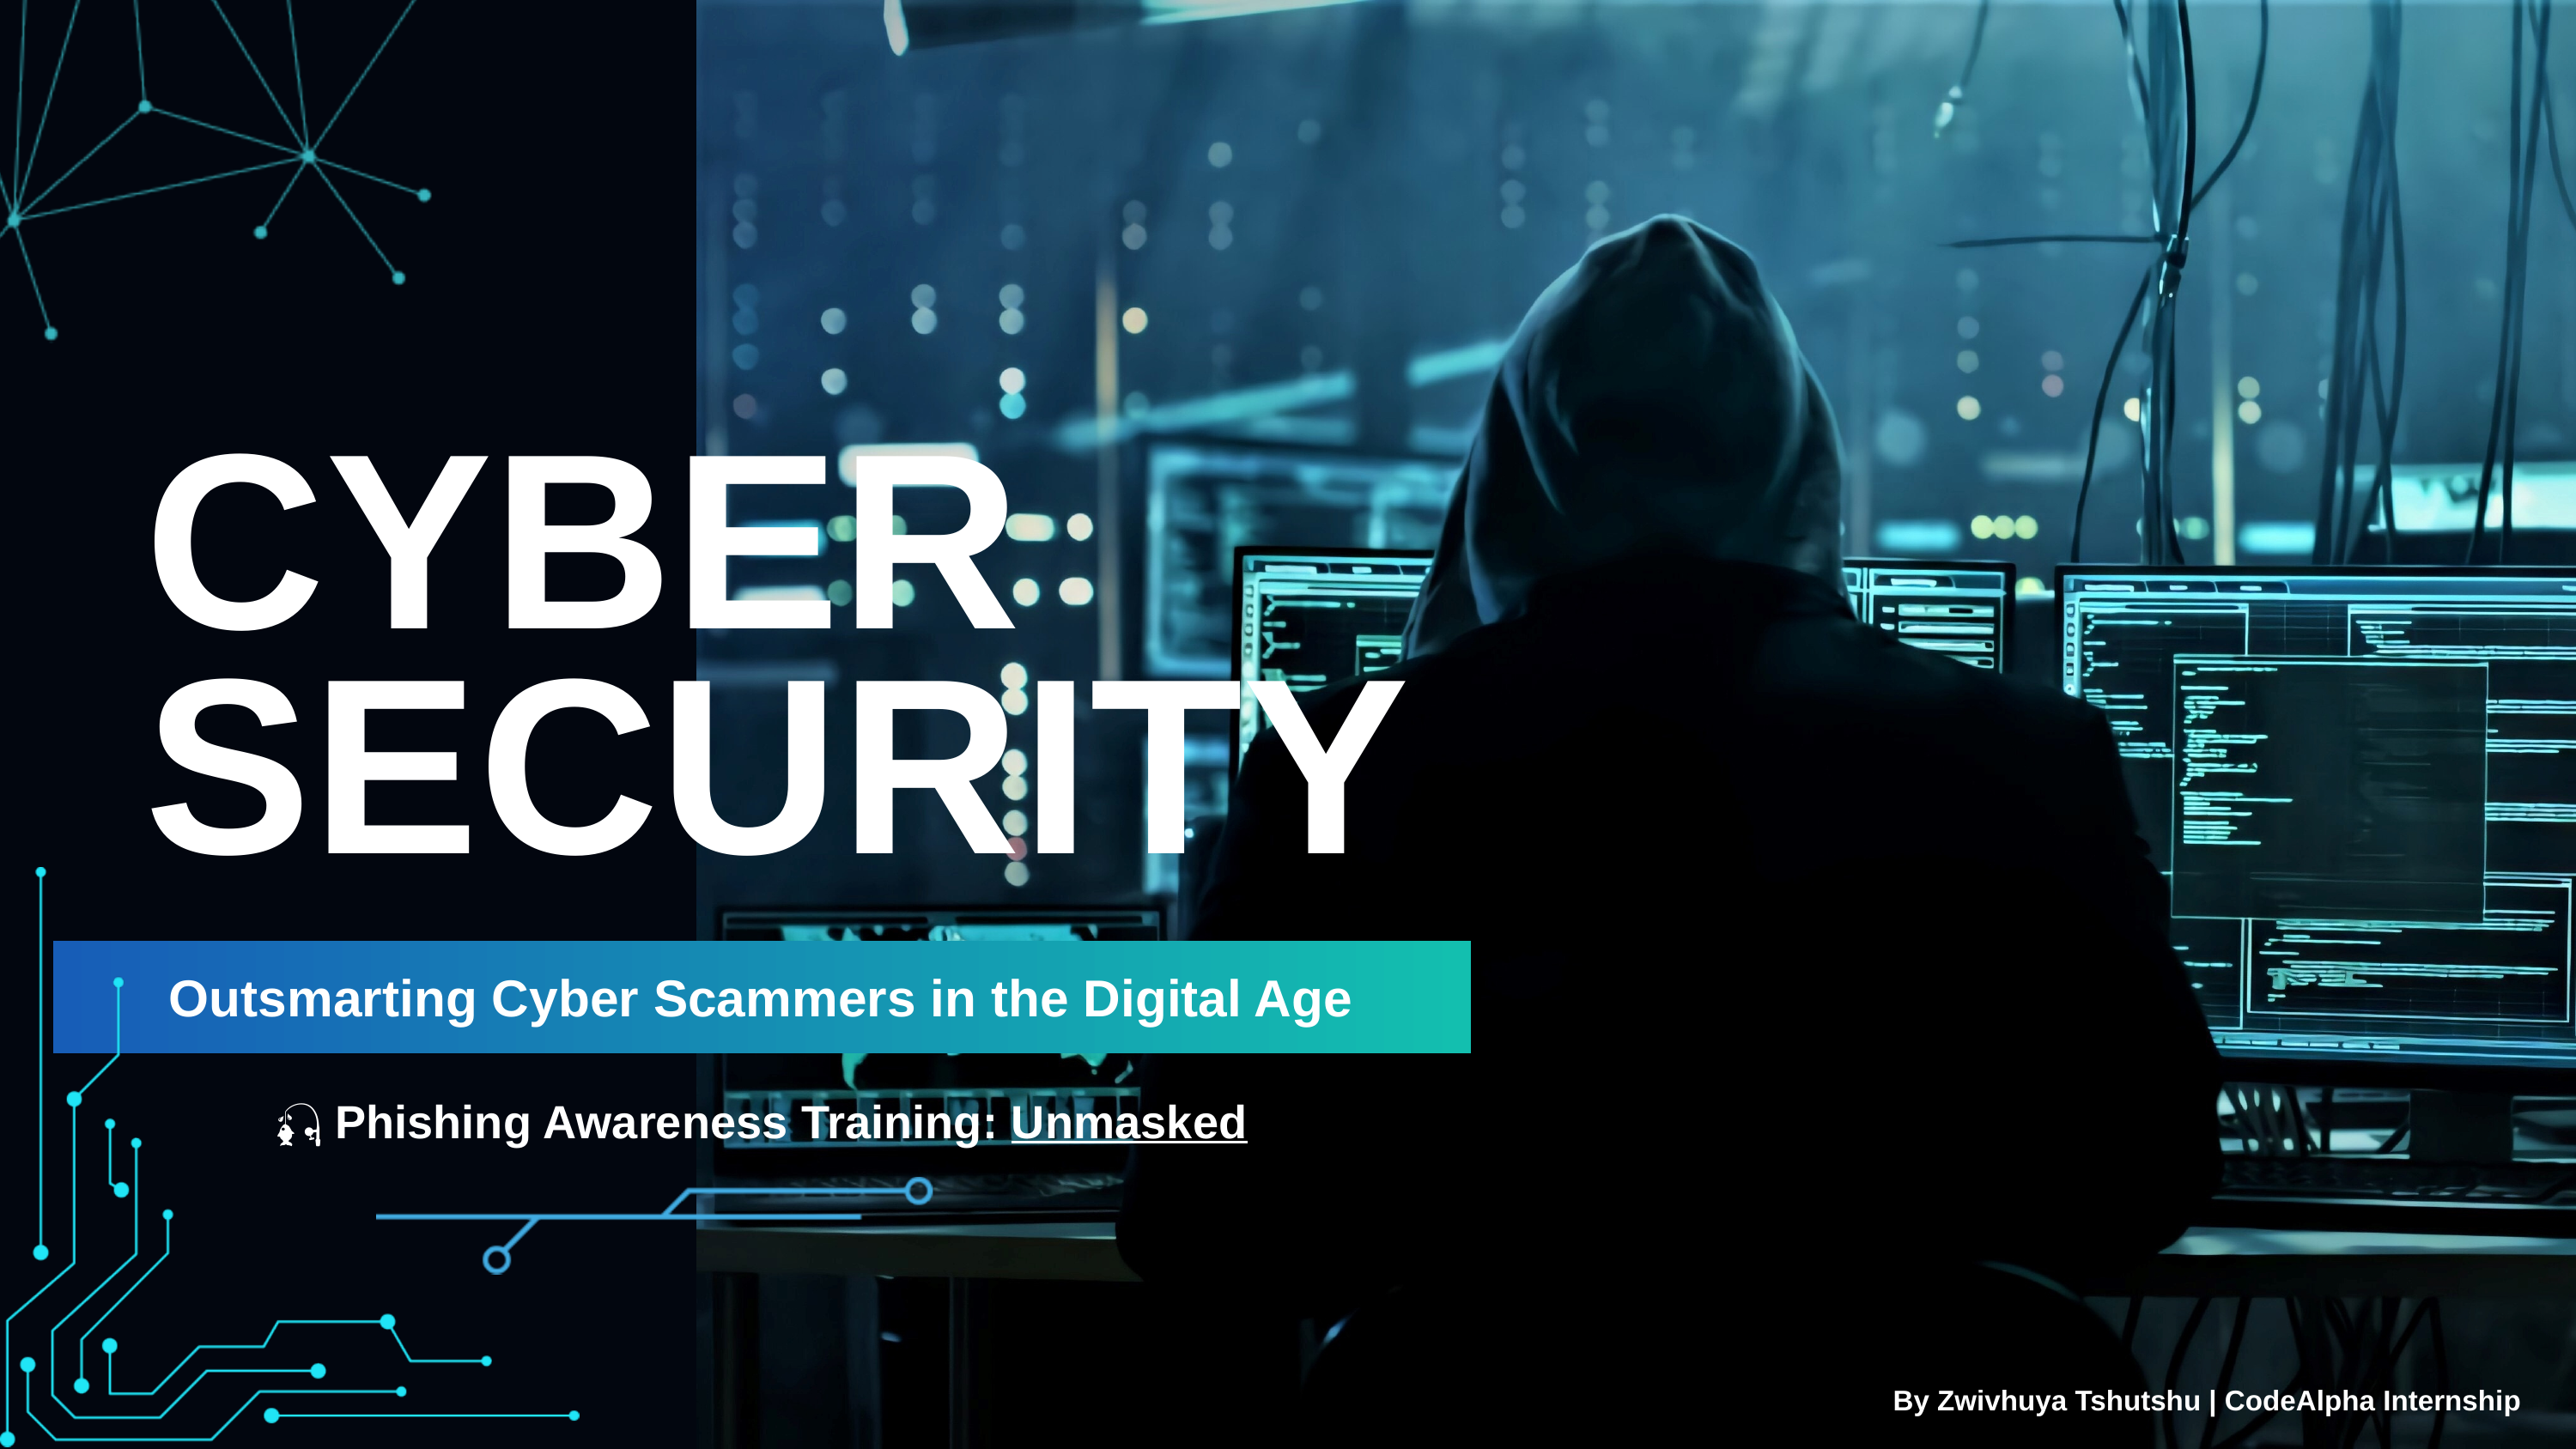

CYBER SECURITY

Outsmarting Cyber Scammers in the Digital Age

🎣 Phishing Awareness Training: Unmasked

By Zwivhuya Tshutshu | CodeAlpha Internship